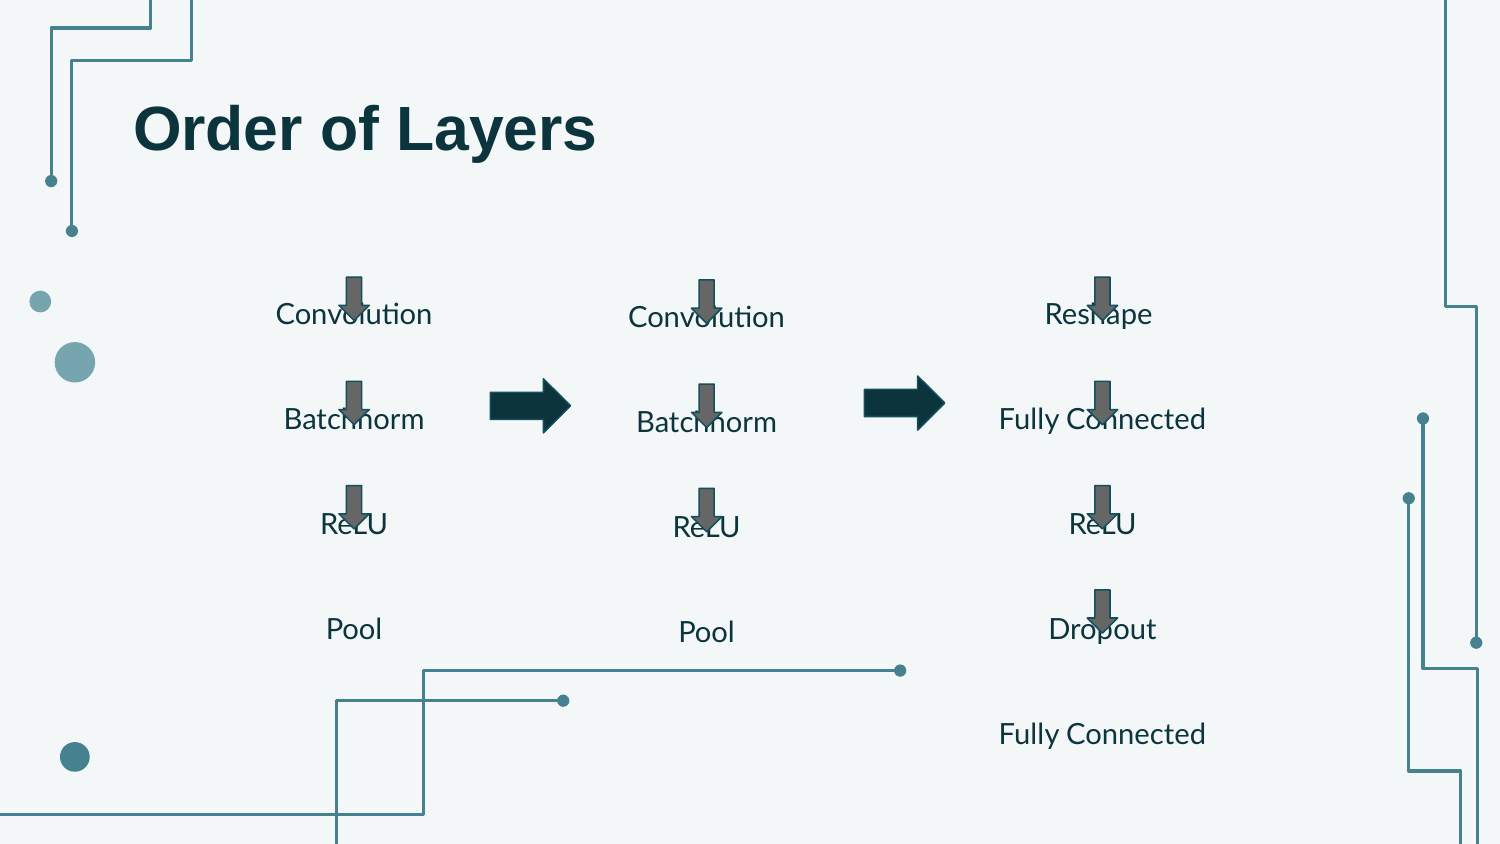

# Order of Layers
Convolution
Batchnorm
ReLU
Pool
Reshape
Fully Connected
ReLU
Dropout
Fully Connected
Convolution
Batchnorm
ReLU
Pool